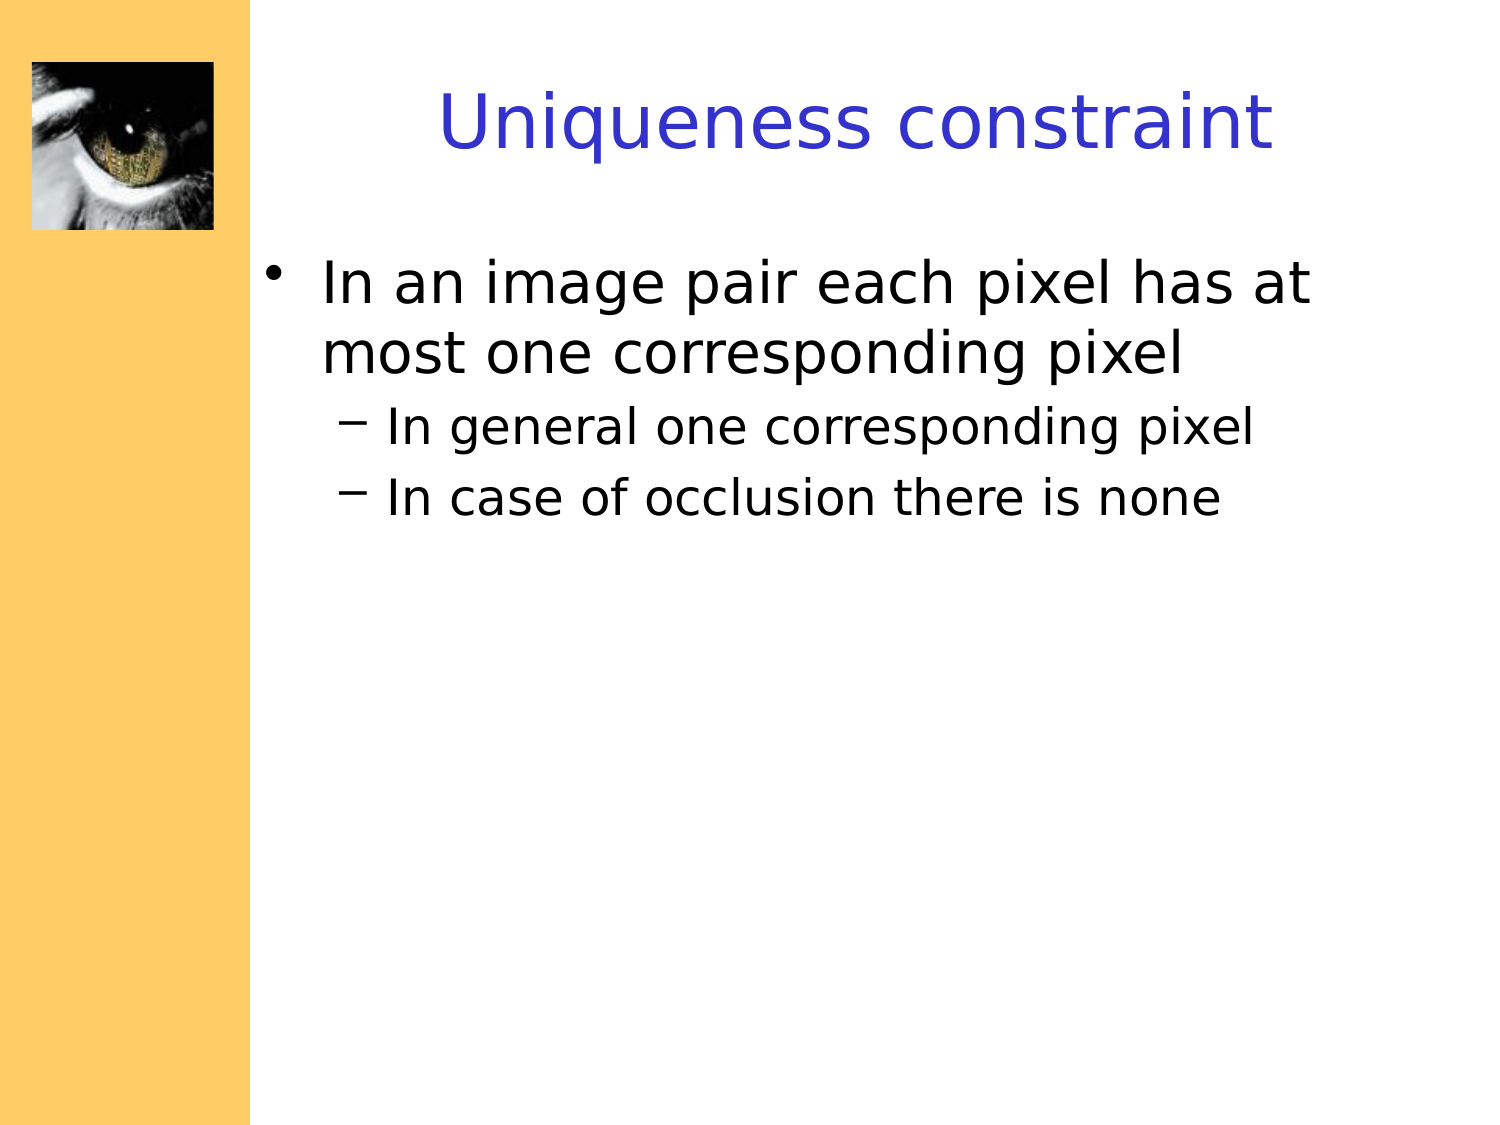

# Uniqueness constraint
In an image pair each pixel has at most one corresponding pixel
In general one corresponding pixel
In case of occlusion there is none